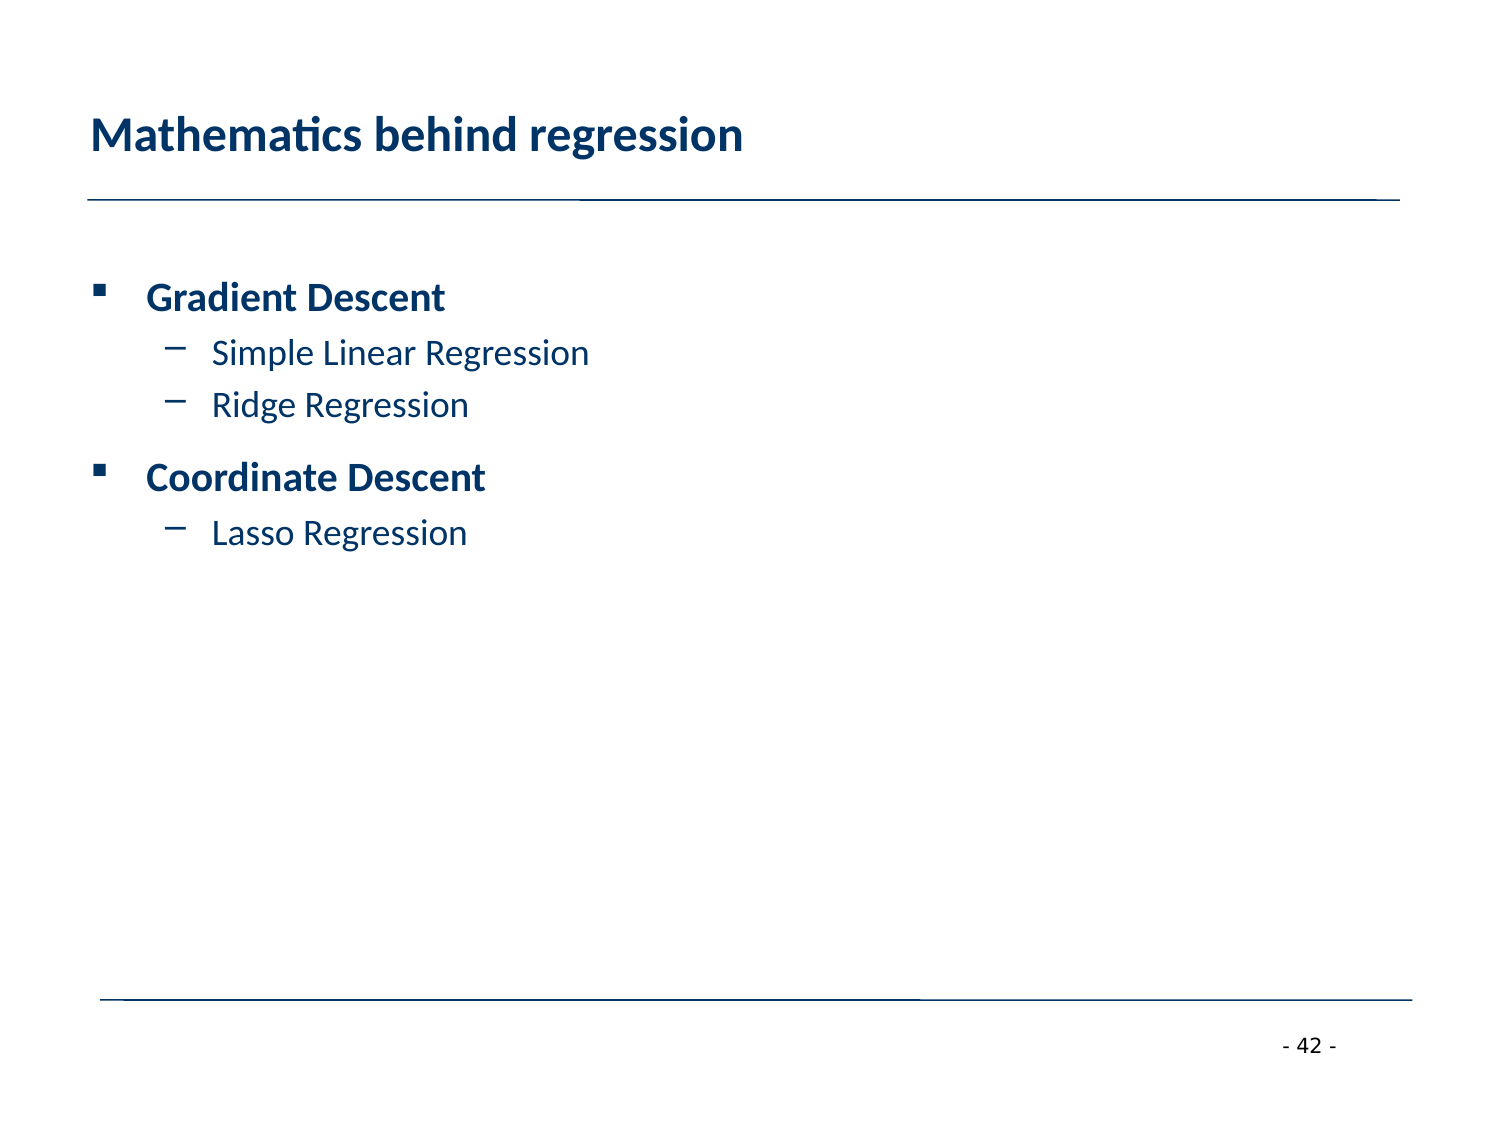

# Mathematics behind regression
Gradient Descent
Simple Linear Regression
Ridge Regression
Coordinate Descent
Lasso Regression